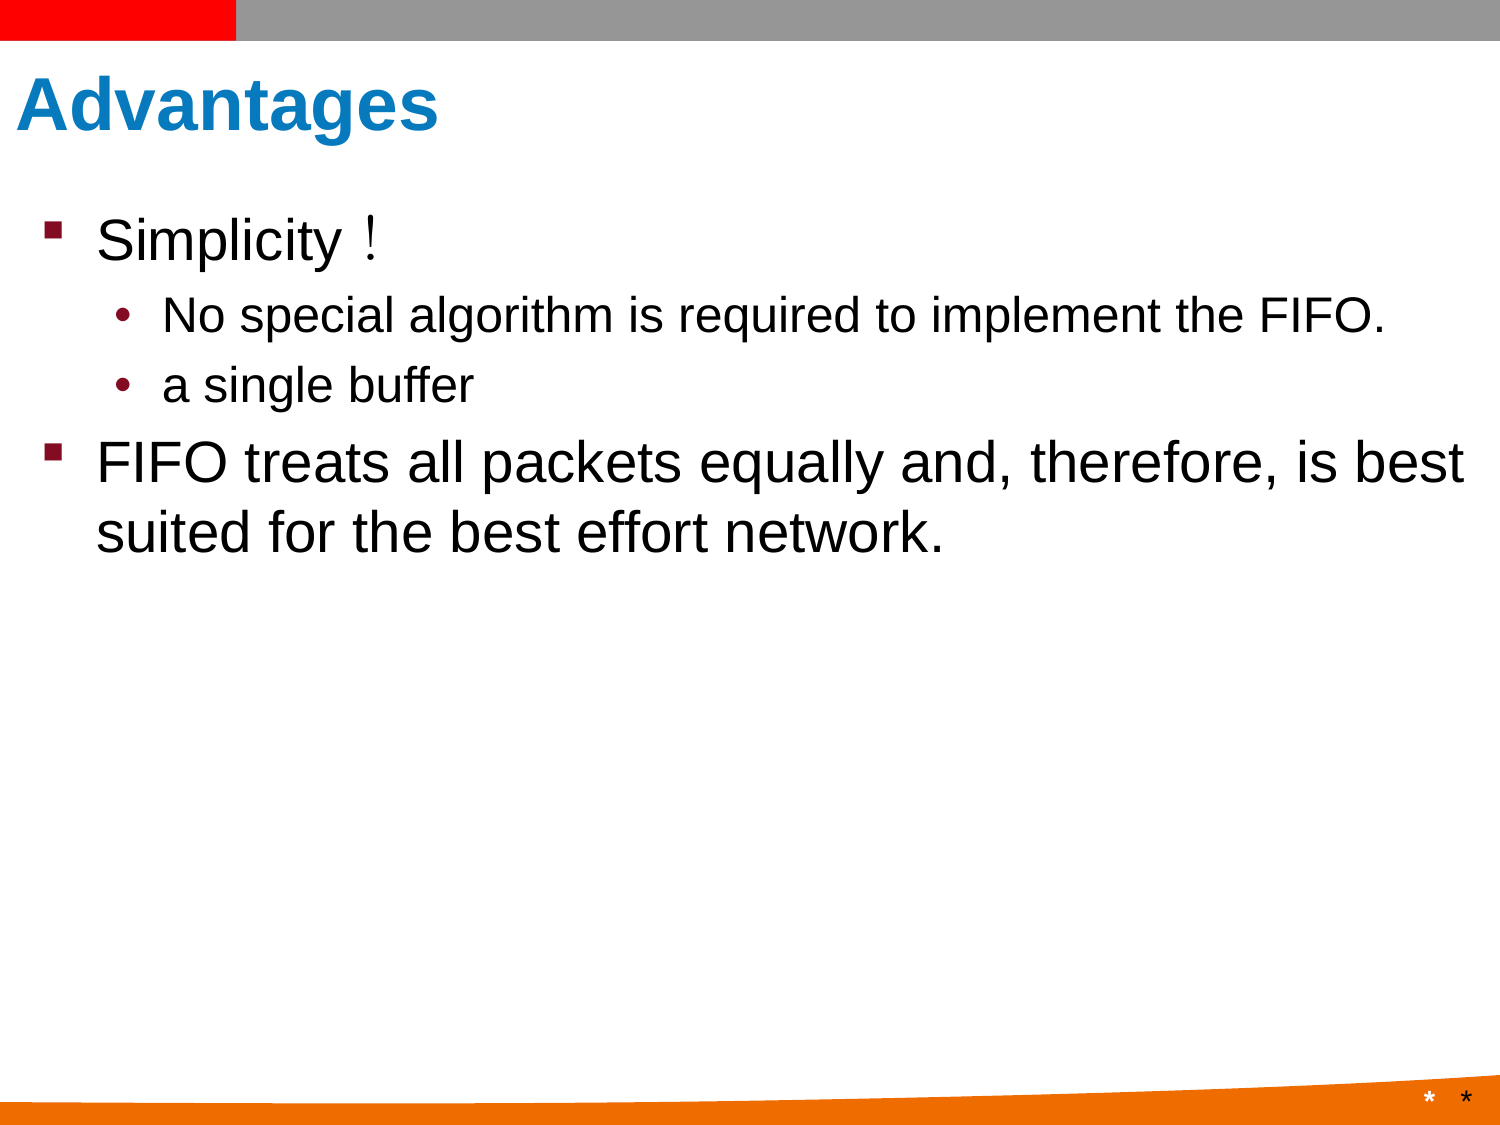

# Advantages
Simplicity！
No special algorithm is required to implement the FIFO.
a single buffer
FIFO treats all packets equally and, therefore, is best suited for the best effort network.

*